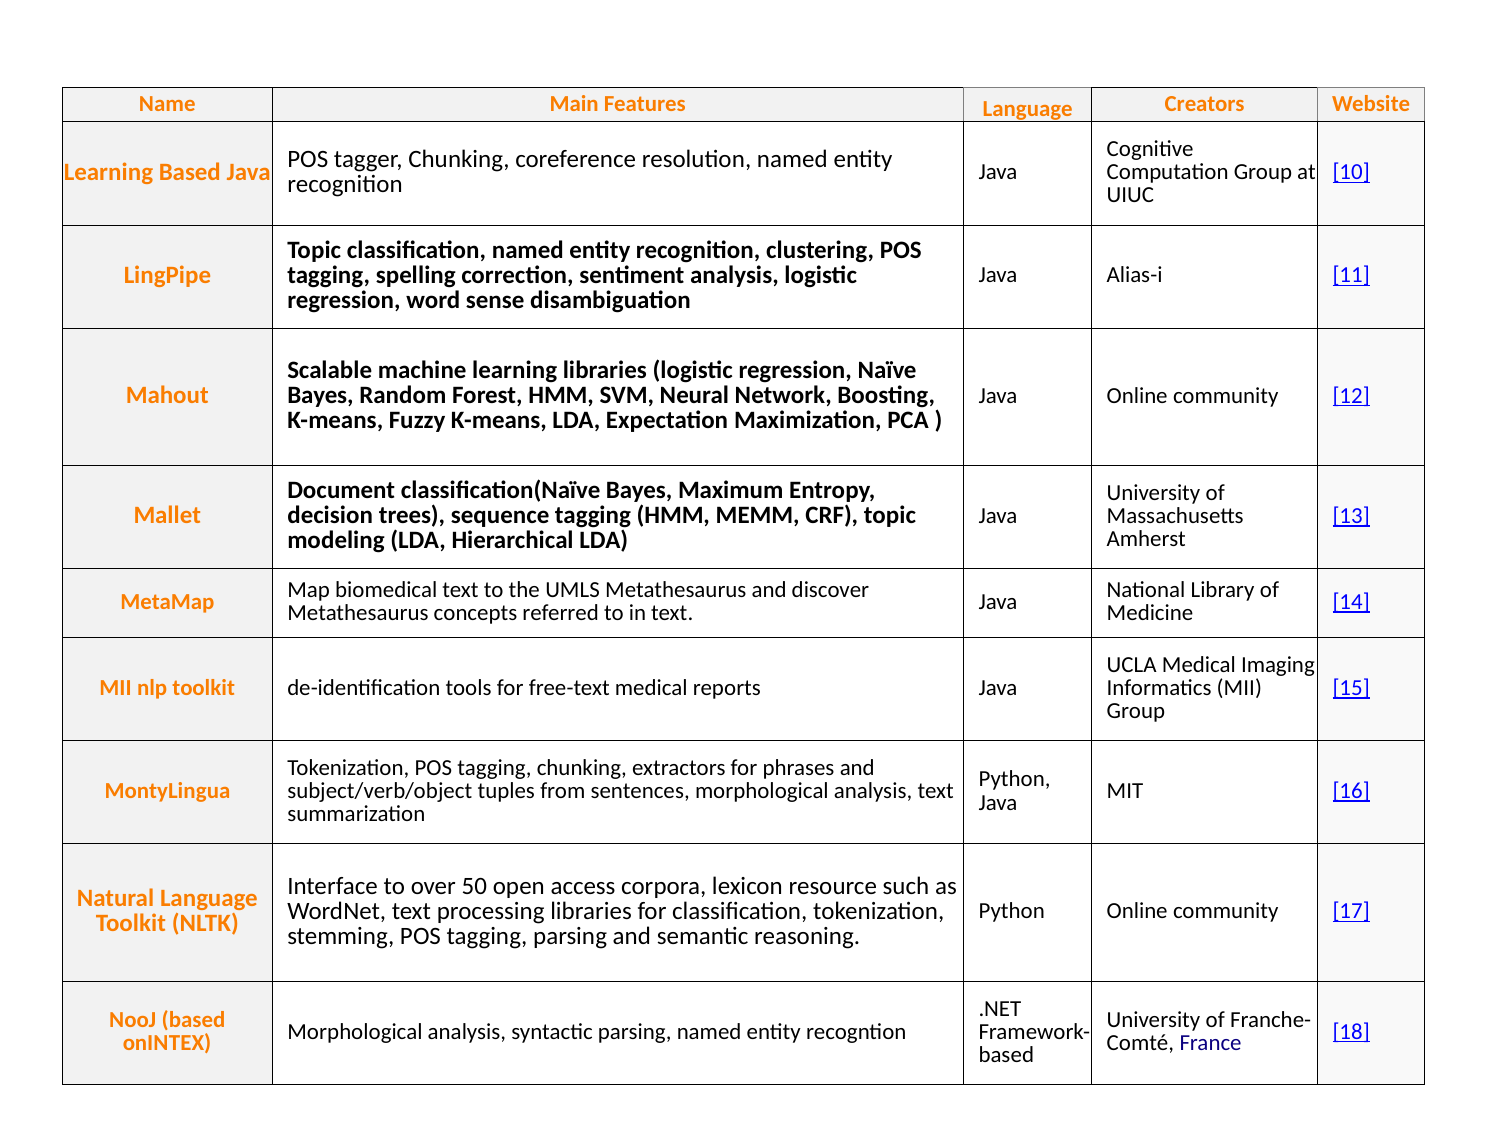

| Name | Main Features | Language | Creators | Website |
| --- | --- | --- | --- | --- |
| Learning Based Java | POS tagger, Chunking, coreference resolution, named entity recognition | Java | Cognitive Computation Group at UIUC | [10] |
| LingPipe | Topic classification, named entity recognition, clustering, POS tagging, spelling correction, sentiment analysis, logistic regression, word sense disambiguation | Java | Alias-i | [11] |
| Mahout | Scalable machine learning libraries (logistic regression, Naïve Bayes, Random Forest, HMM, SVM, Neural Network, Boosting, K-means, Fuzzy K-means, LDA, Expectation Maximization, PCA ) | Java | Online community | [12] |
| Mallet | Document classification(Naïve Bayes, Maximum Entropy, decision trees), sequence tagging (HMM, MEMM, CRF), topic modeling (LDA, Hierarchical LDA) | Java | University of Massachusetts Amherst | [13] |
| MetaMap | Map biomedical text to the UMLS Metathesaurus and discover Metathesaurus concepts referred to in text. | Java | National Library of Medicine | [14] |
| MII nlp toolkit | de-identification tools for free-text medical reports | Java | UCLA Medical Imaging Informatics (MII) Group | [15] |
| MontyLingua | Tokenization, POS tagging, chunking, extractors for phrases and subject/verb/object tuples from sentences, morphological analysis, text summarization | Python,  Java | MIT | [16] |
| Natural Language Toolkit (NLTK) | Interface to over 50 open access corpora, lexicon resource such as WordNet, text processing libraries for classification, tokenization, stemming, POS tagging, parsing and semantic reasoning. | Python | Online community | [17] |
| NooJ (based onINTEX) | Morphological analysis, syntactic parsing, named entity recogntion | .NET Framework-based | University of Franche-Comté, France | [18] |
49